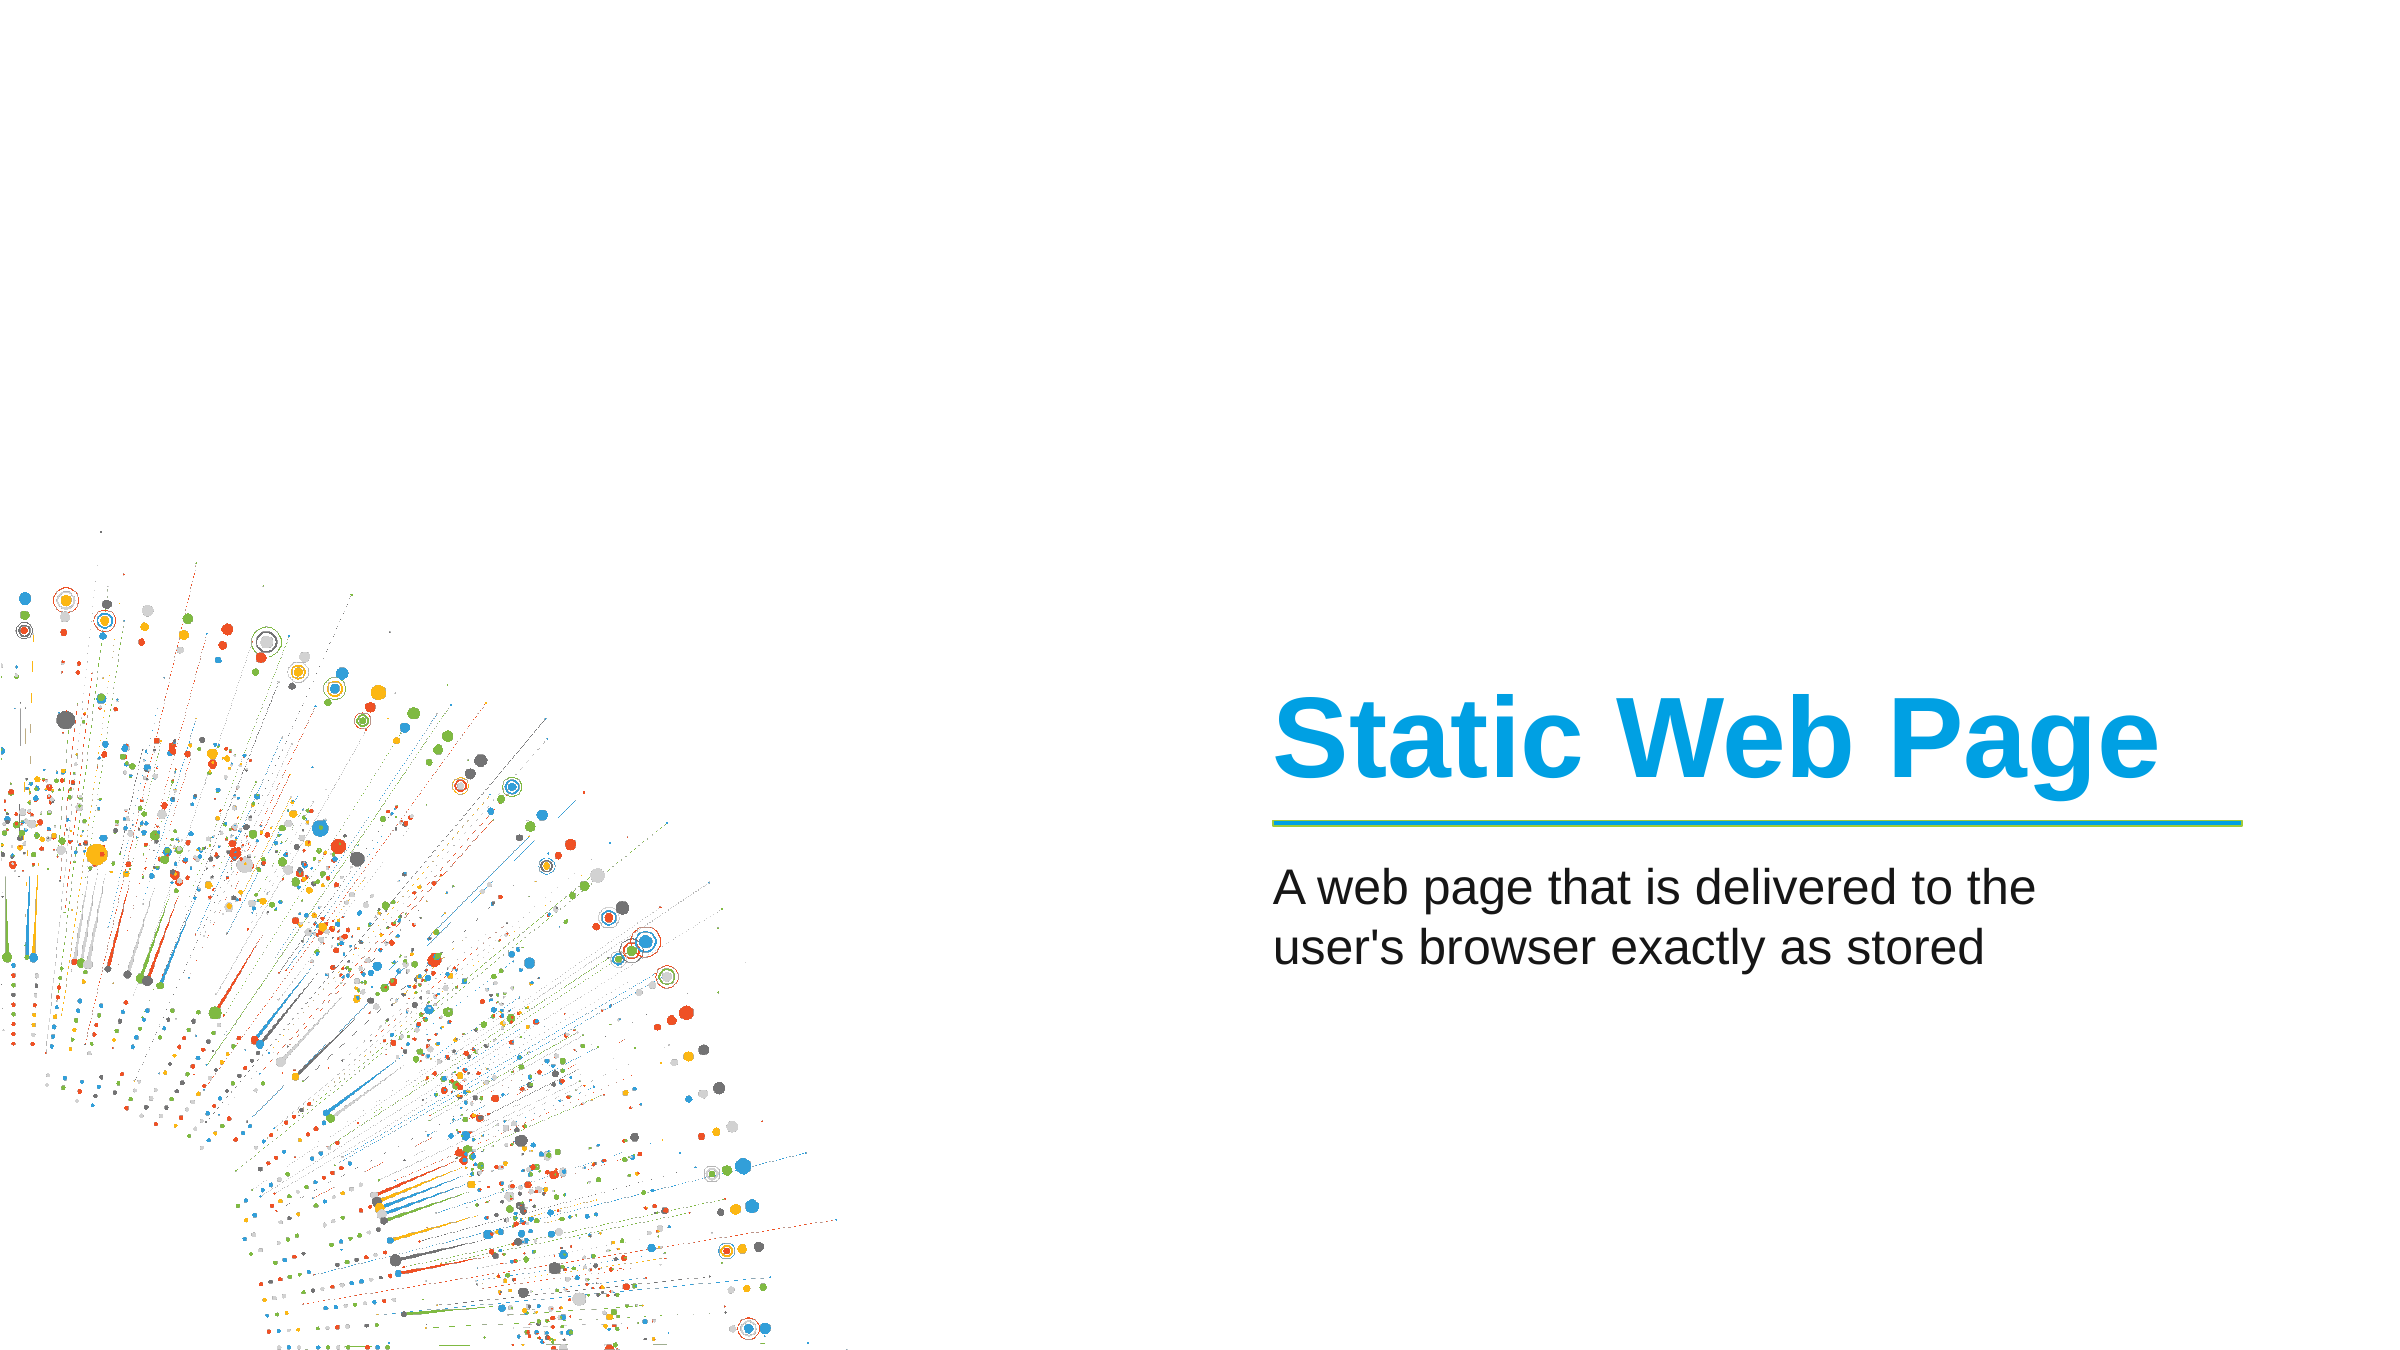

# Static Web Page
A web page that is delivered to the user's browser exactly as stored